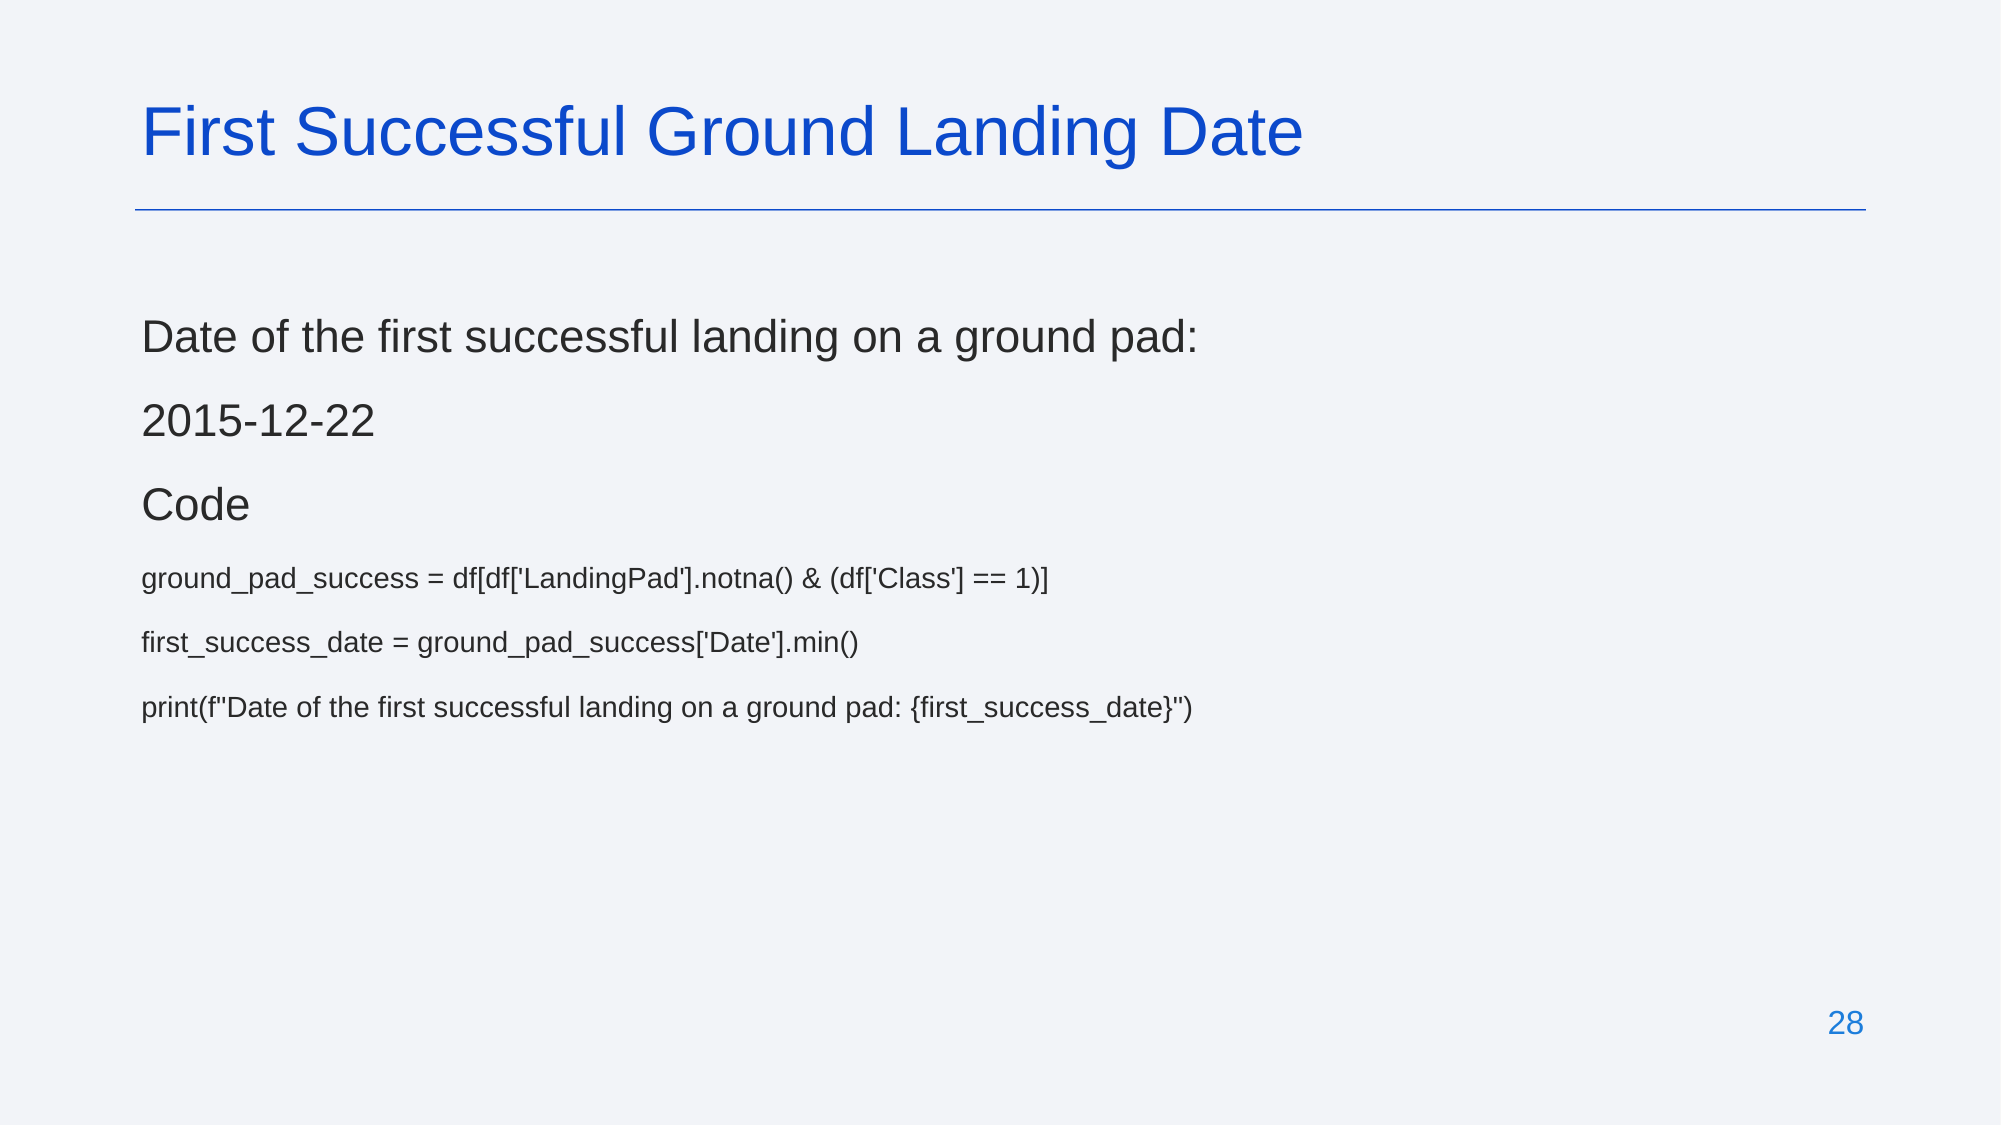

First Successful Ground Landing Date
Date of the first successful landing on a ground pad:
2015-12-22
Code
ground_pad_success = df[df['LandingPad'].notna() & (df['Class'] == 1)]
first_success_date = ground_pad_success['Date'].min()
print(f"Date of the first successful landing on a ground pad: {first_success_date}")
28